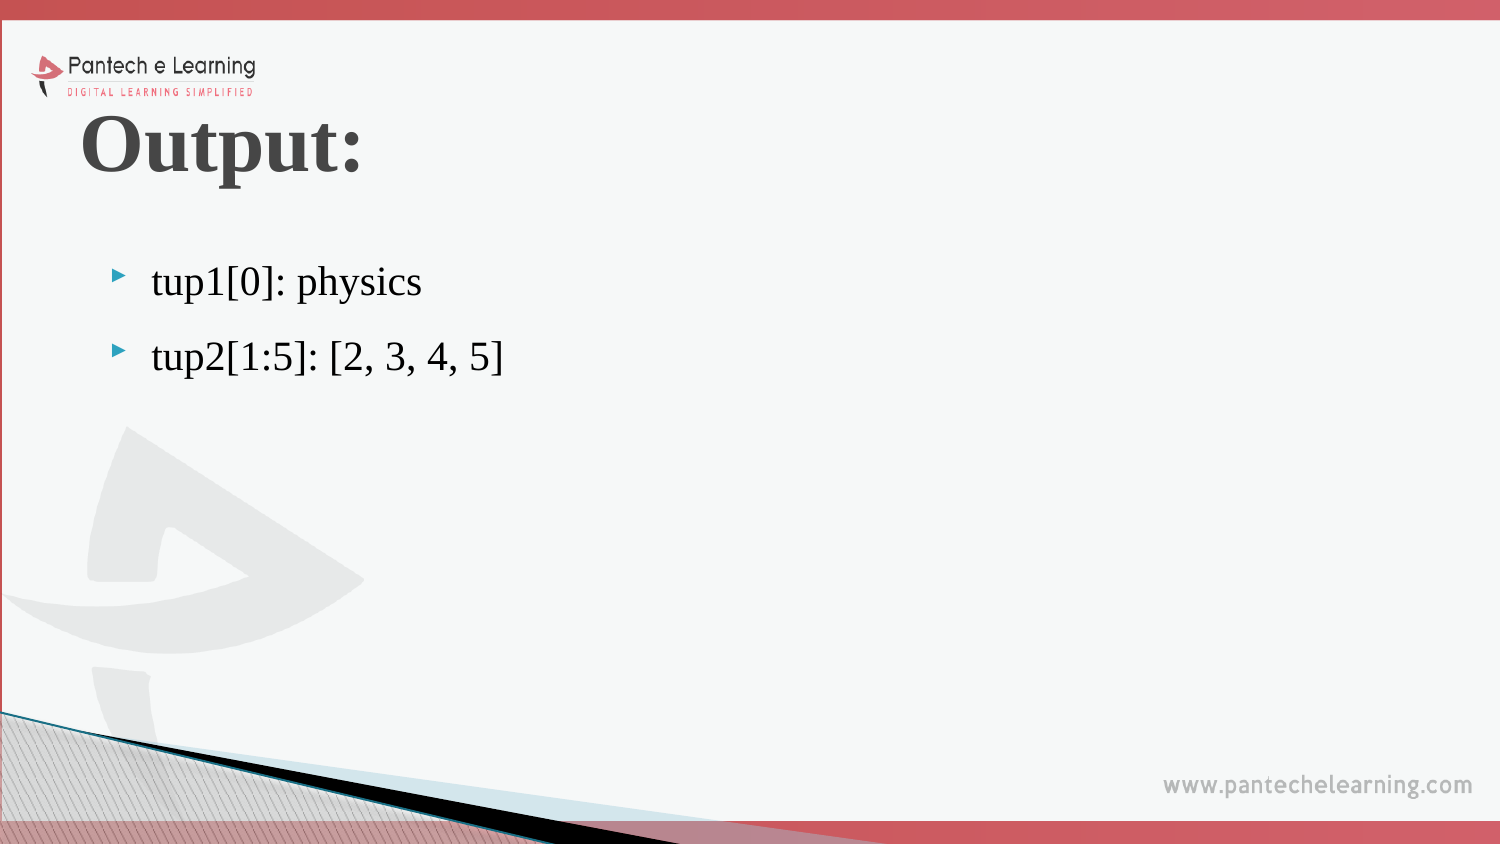

# Output:
tup1[0]: physics
tup2[1:5]: [2, 3, 4, 5]